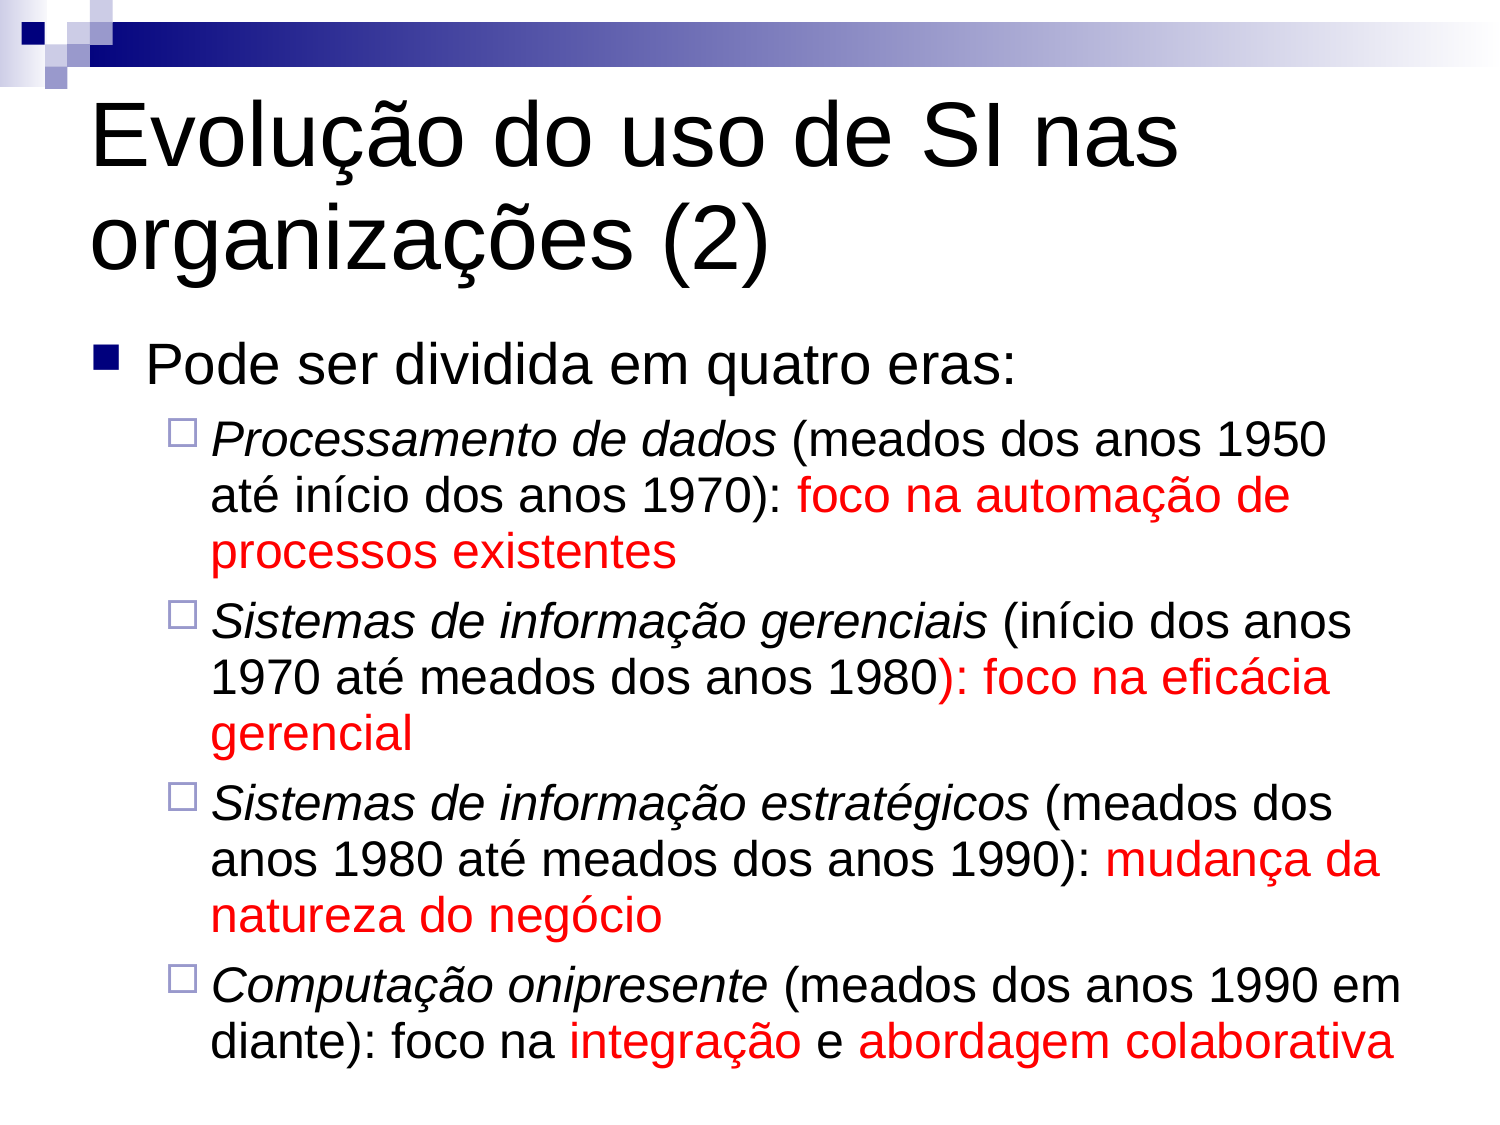

Evolução do uso de SI nas organizações (2)‏
Pode ser dividida em quatro eras:
Processamento de dados (meados dos anos 1950 até início dos anos 1970): foco na automação de processos existentes
Sistemas de informação gerenciais (início dos anos 1970 até meados dos anos 1980): foco na eficácia gerencial
Sistemas de informação estratégicos (meados dos anos 1980 até meados dos anos 1990): mudança da natureza do negócio
Computação onipresente (meados dos anos 1990 em diante): foco na integração e abordagem colaborativa